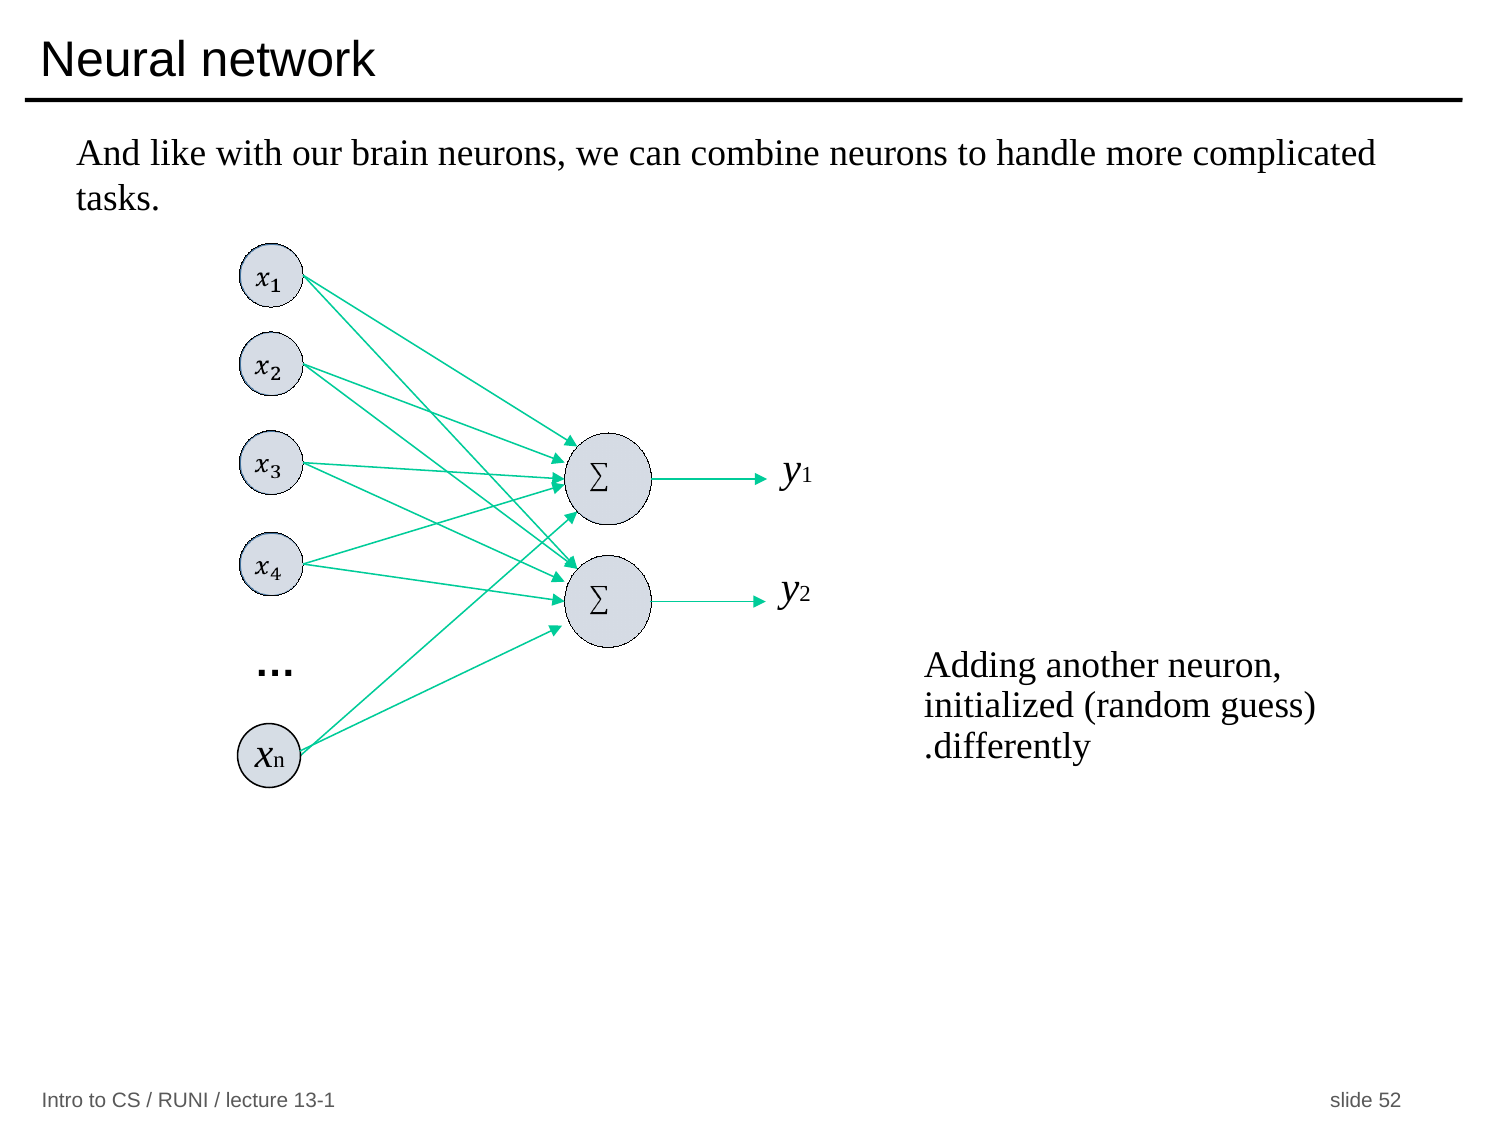

# Neural network
And like with our brain neurons, we can combine neurons to handle more complicated tasks.

y1

y2

…
Adding another neuron, initialized (random guess) differently.
xn